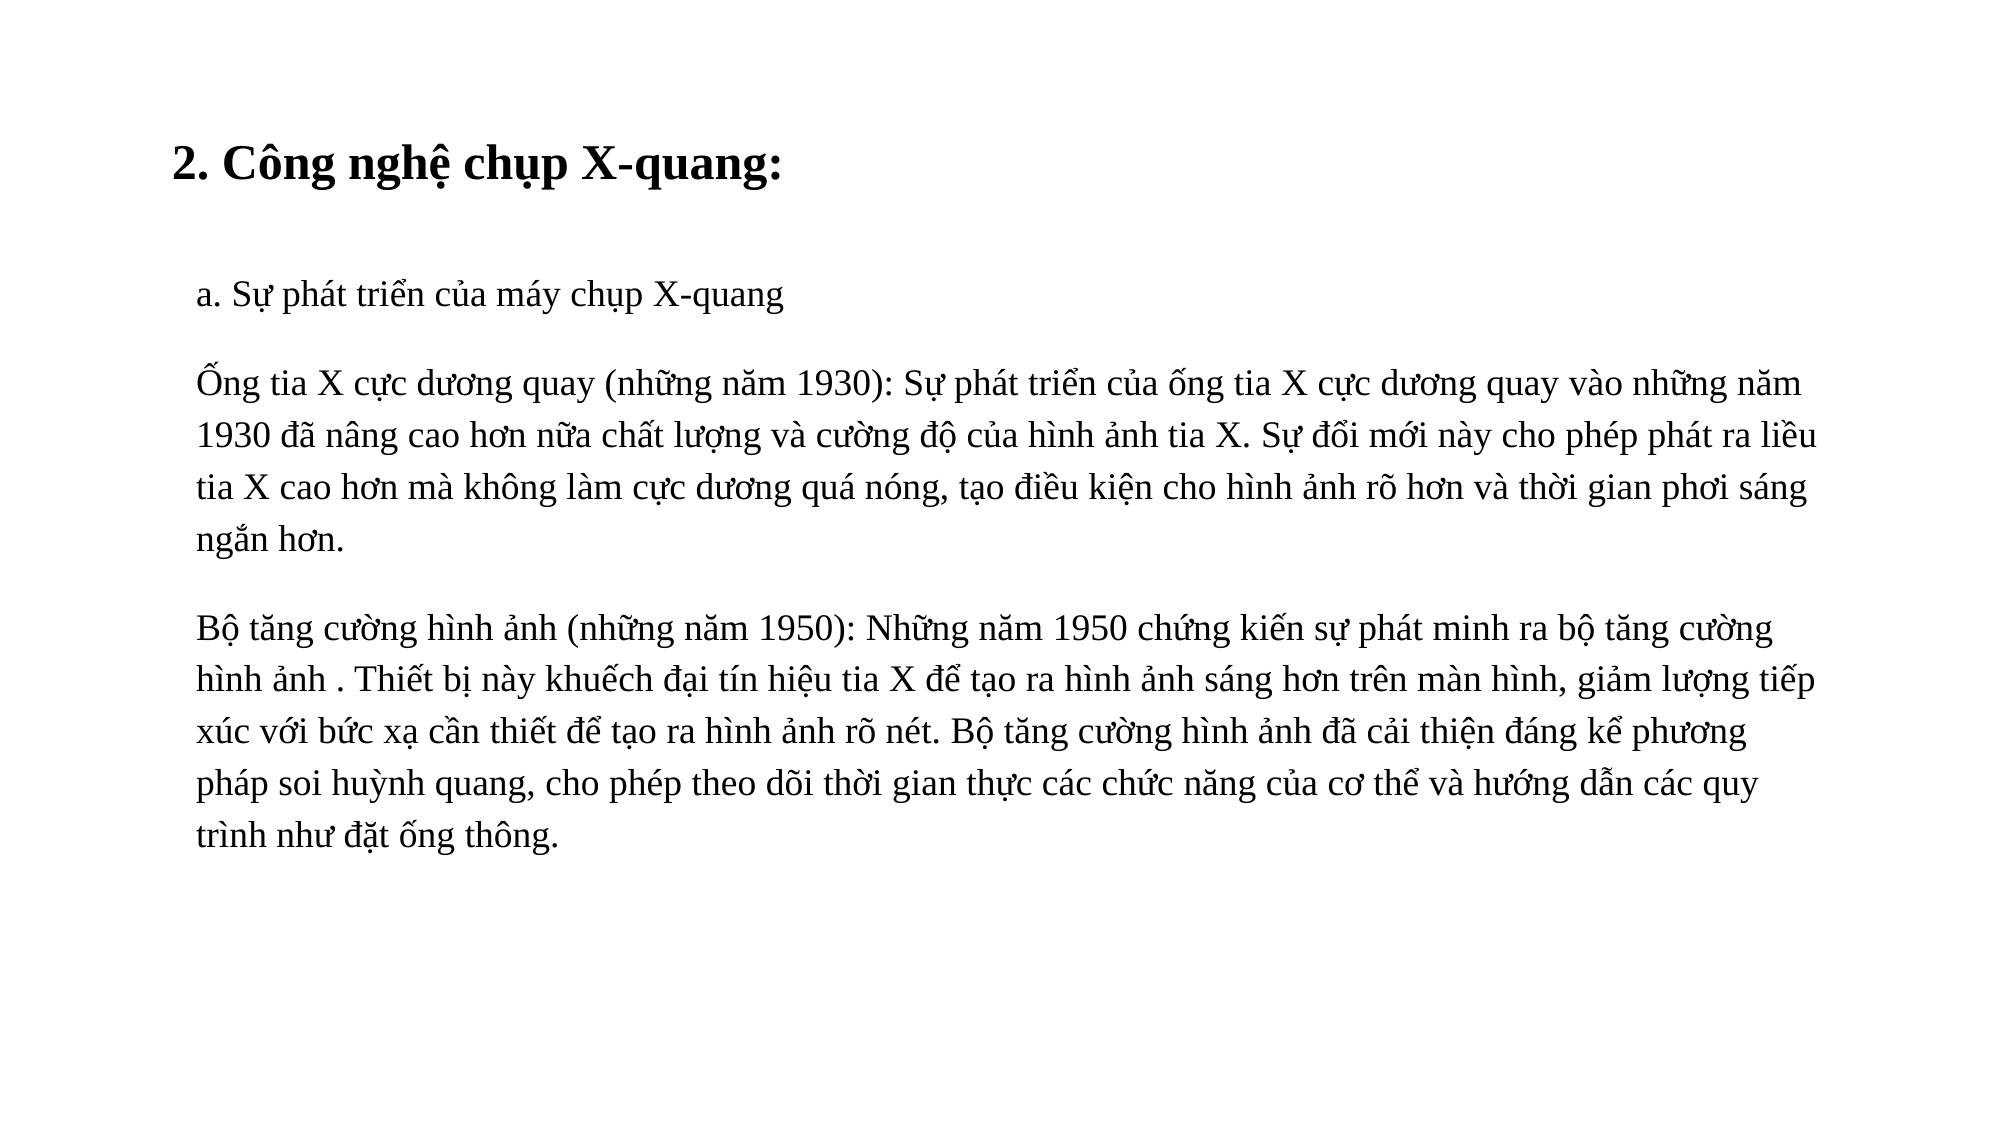

# 2. Công nghệ chụp X-quang:
a. Sự phát triển của máy chụp X-quang
Ống tia X cực dương quay (những năm 1930): Sự phát triển của ống tia X cực dương quay vào những năm 1930 đã nâng cao hơn nữa chất lượng và cường độ của hình ảnh tia X. Sự đổi mới này cho phép phát ra liều tia X cao hơn mà không làm cực dương quá nóng, tạo điều kiện cho hình ảnh rõ hơn và thời gian phơi sáng ngắn hơn.
Bộ tăng cường hình ảnh (những năm 1950): Những năm 1950 chứng kiến sự phát minh ra bộ tăng cường hình ảnh . Thiết bị này khuếch đại tín hiệu tia X để tạo ra hình ảnh sáng hơn trên màn hình, giảm lượng tiếp xúc với bức xạ cần thiết để tạo ra hình ảnh rõ nét. Bộ tăng cường hình ảnh đã cải thiện đáng kể phương pháp soi huỳnh quang, cho phép theo dõi thời gian thực các chức năng của cơ thể và hướng dẫn các quy trình như đặt ống thông.